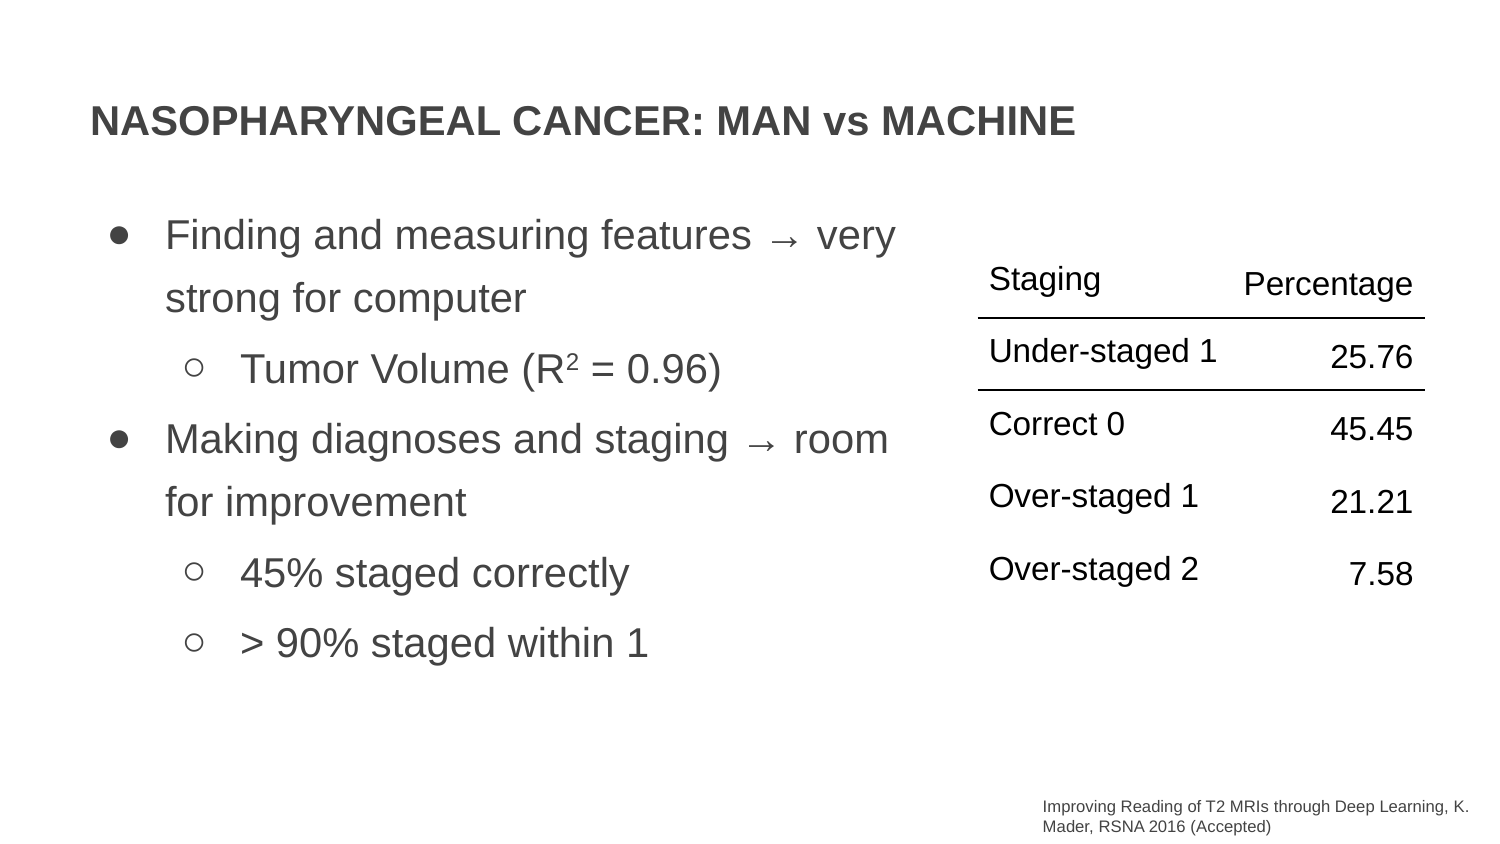

NASOPHARYNGEAL CANCER: MAN vs MACHINE
# Finding and measuring features → very strong for computer
Tumor Volume (R2 = 0.96)
Making diagnoses and staging → room for improvement
45% staged correctly
> 90% staged within 1
| Staging | Percentage |
| --- | --- |
| Under-staged 1 | 25.76 |
| Correct 0 | 45.45 |
| Over-staged 1 | 21.21 |
| Over-staged 2 | 7.58 |
Improving Reading of T2 MRIs through Deep Learning, K. Mader, RSNA 2016 (Accepted)